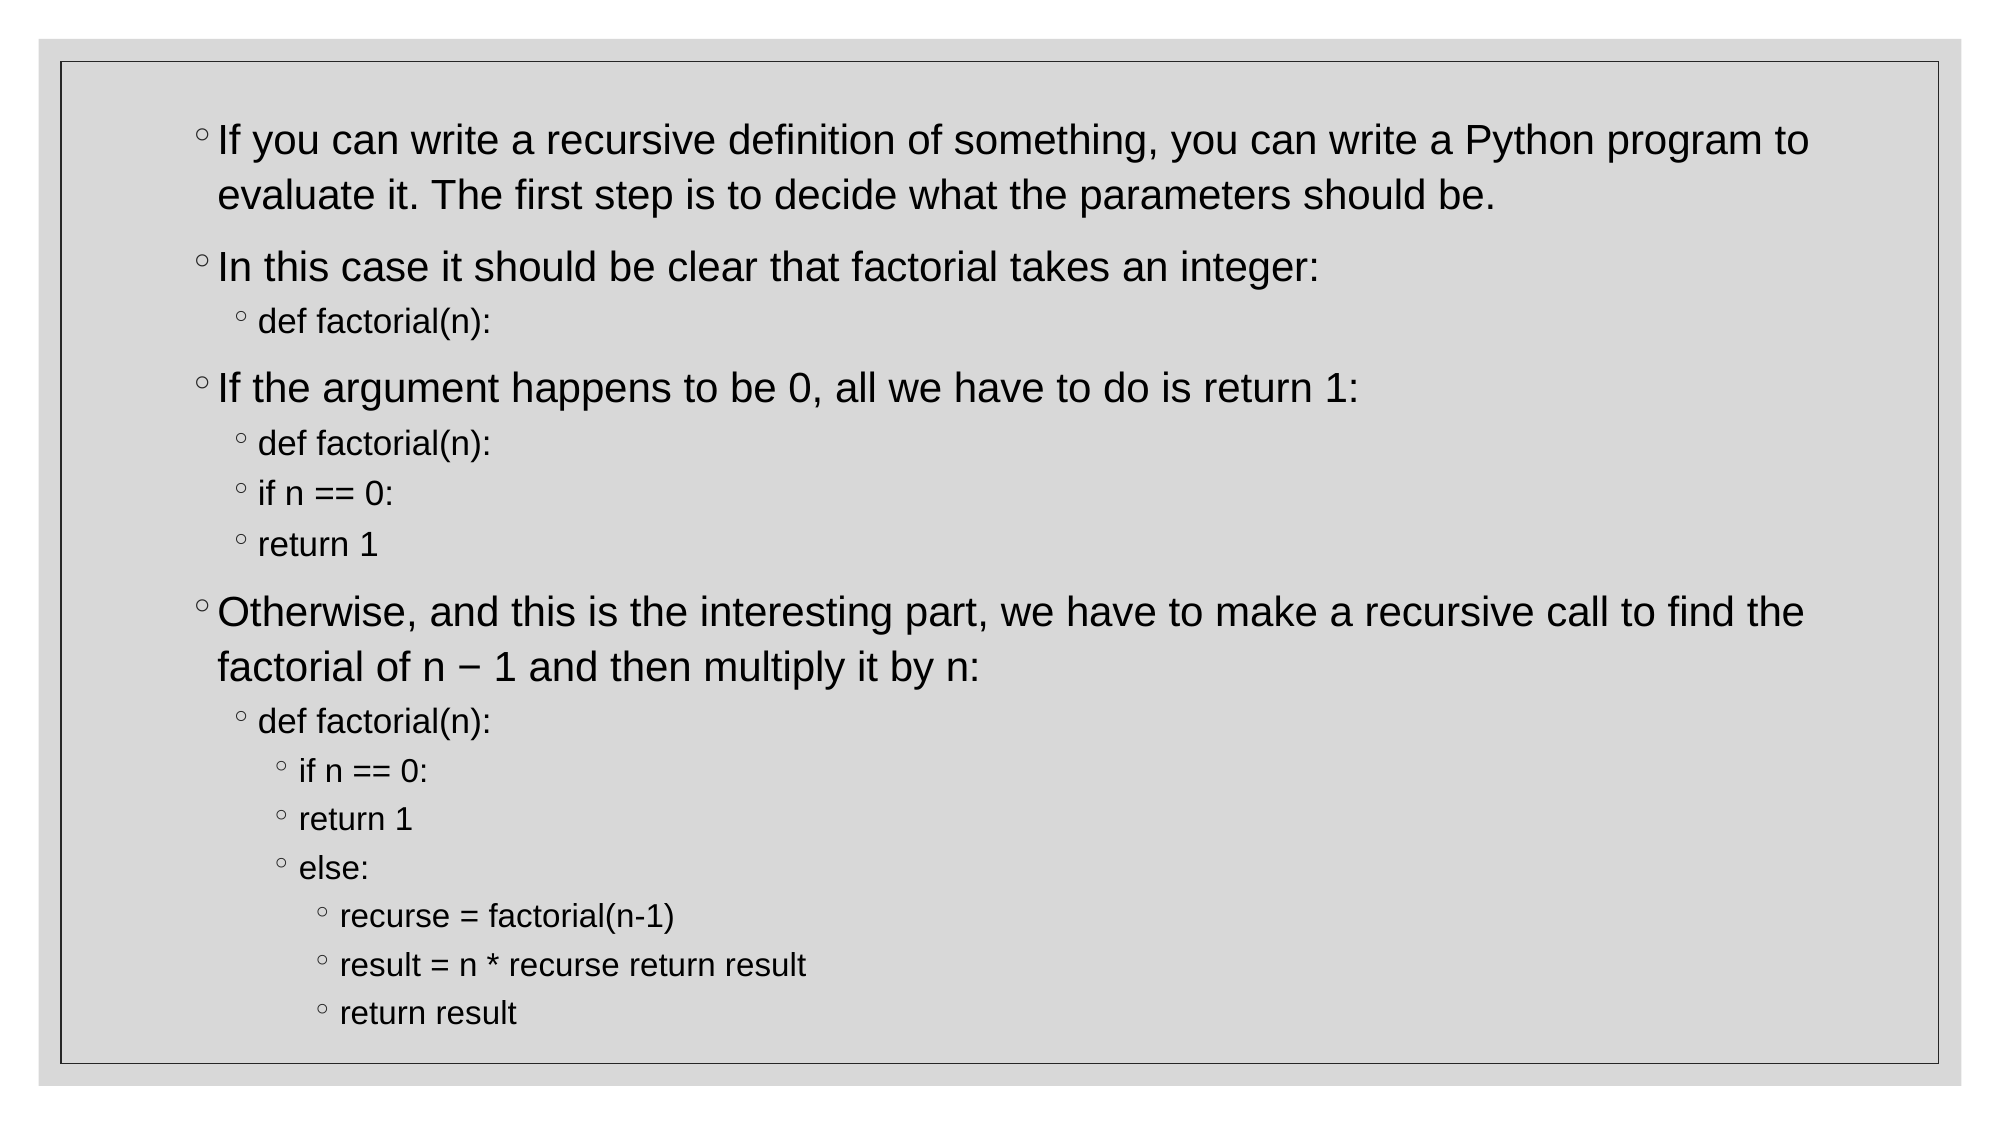

If you can write a recursive definition of something, you can write a Python program to evaluate it. The first step is to decide what the parameters should be.
In this case it should be clear that factorial takes an integer:
def factorial(n):
If the argument happens to be 0, all we have to do is return 1:
def factorial(n):
if n == 0:
return 1
Otherwise, and this is the interesting part, we have to make a recursive call to find the factorial of n − 1 and then multiply it by n:
def factorial(n):
if n == 0:
return 1
else:
recurse = factorial(n-1)
result = n * recurse return result
return result